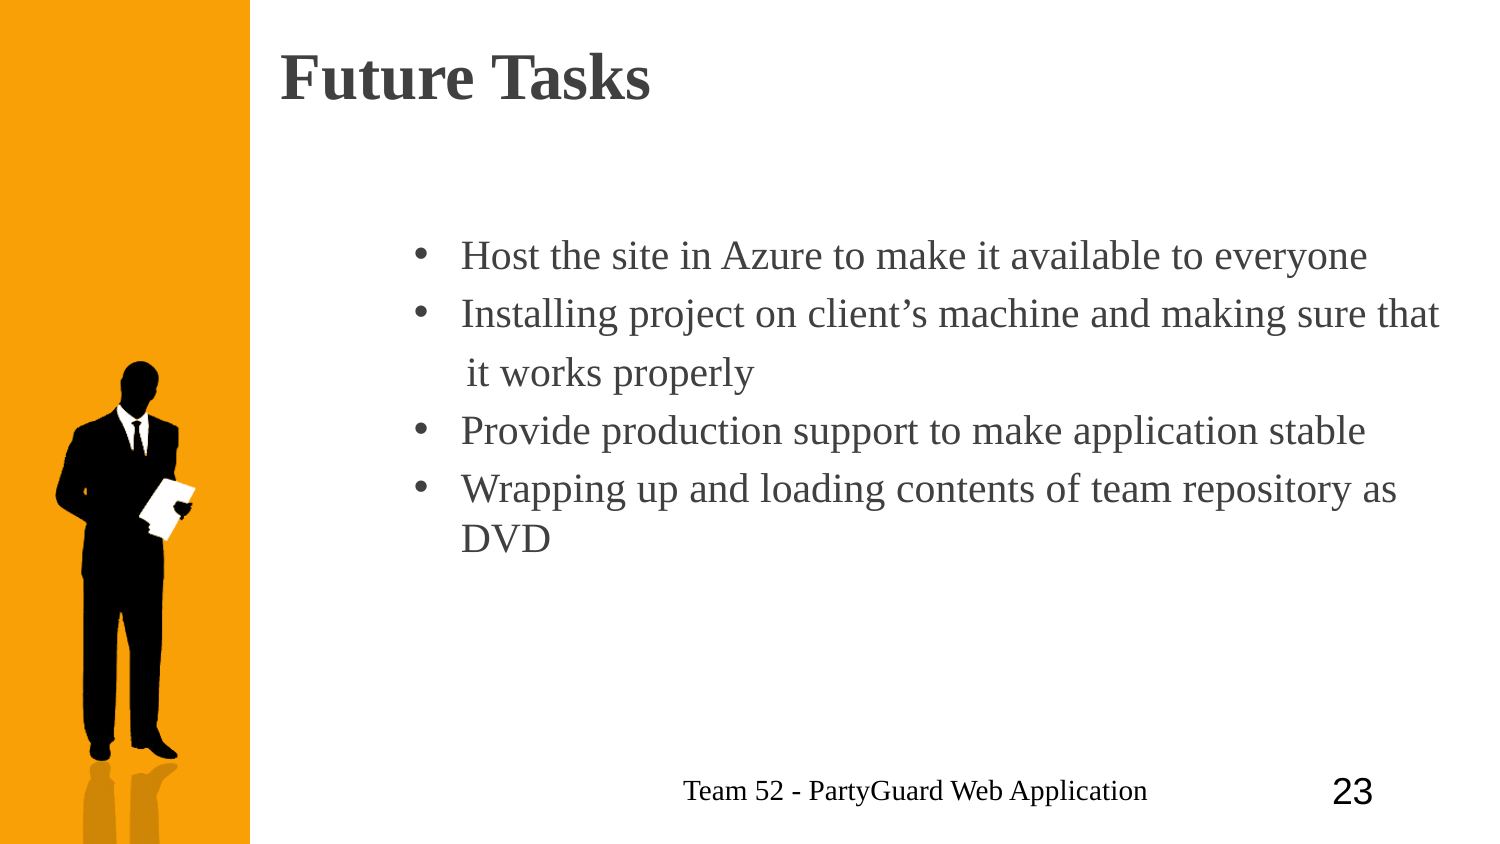

# Future Tasks

Host the site in Azure to make it available to everyone
Installing project on client’s machine and making sure that
     it works properly
Provide production support to make application stable
Wrapping up and loading contents of team repository as     DVD
23
Team 52 - PartyGuard Web Application